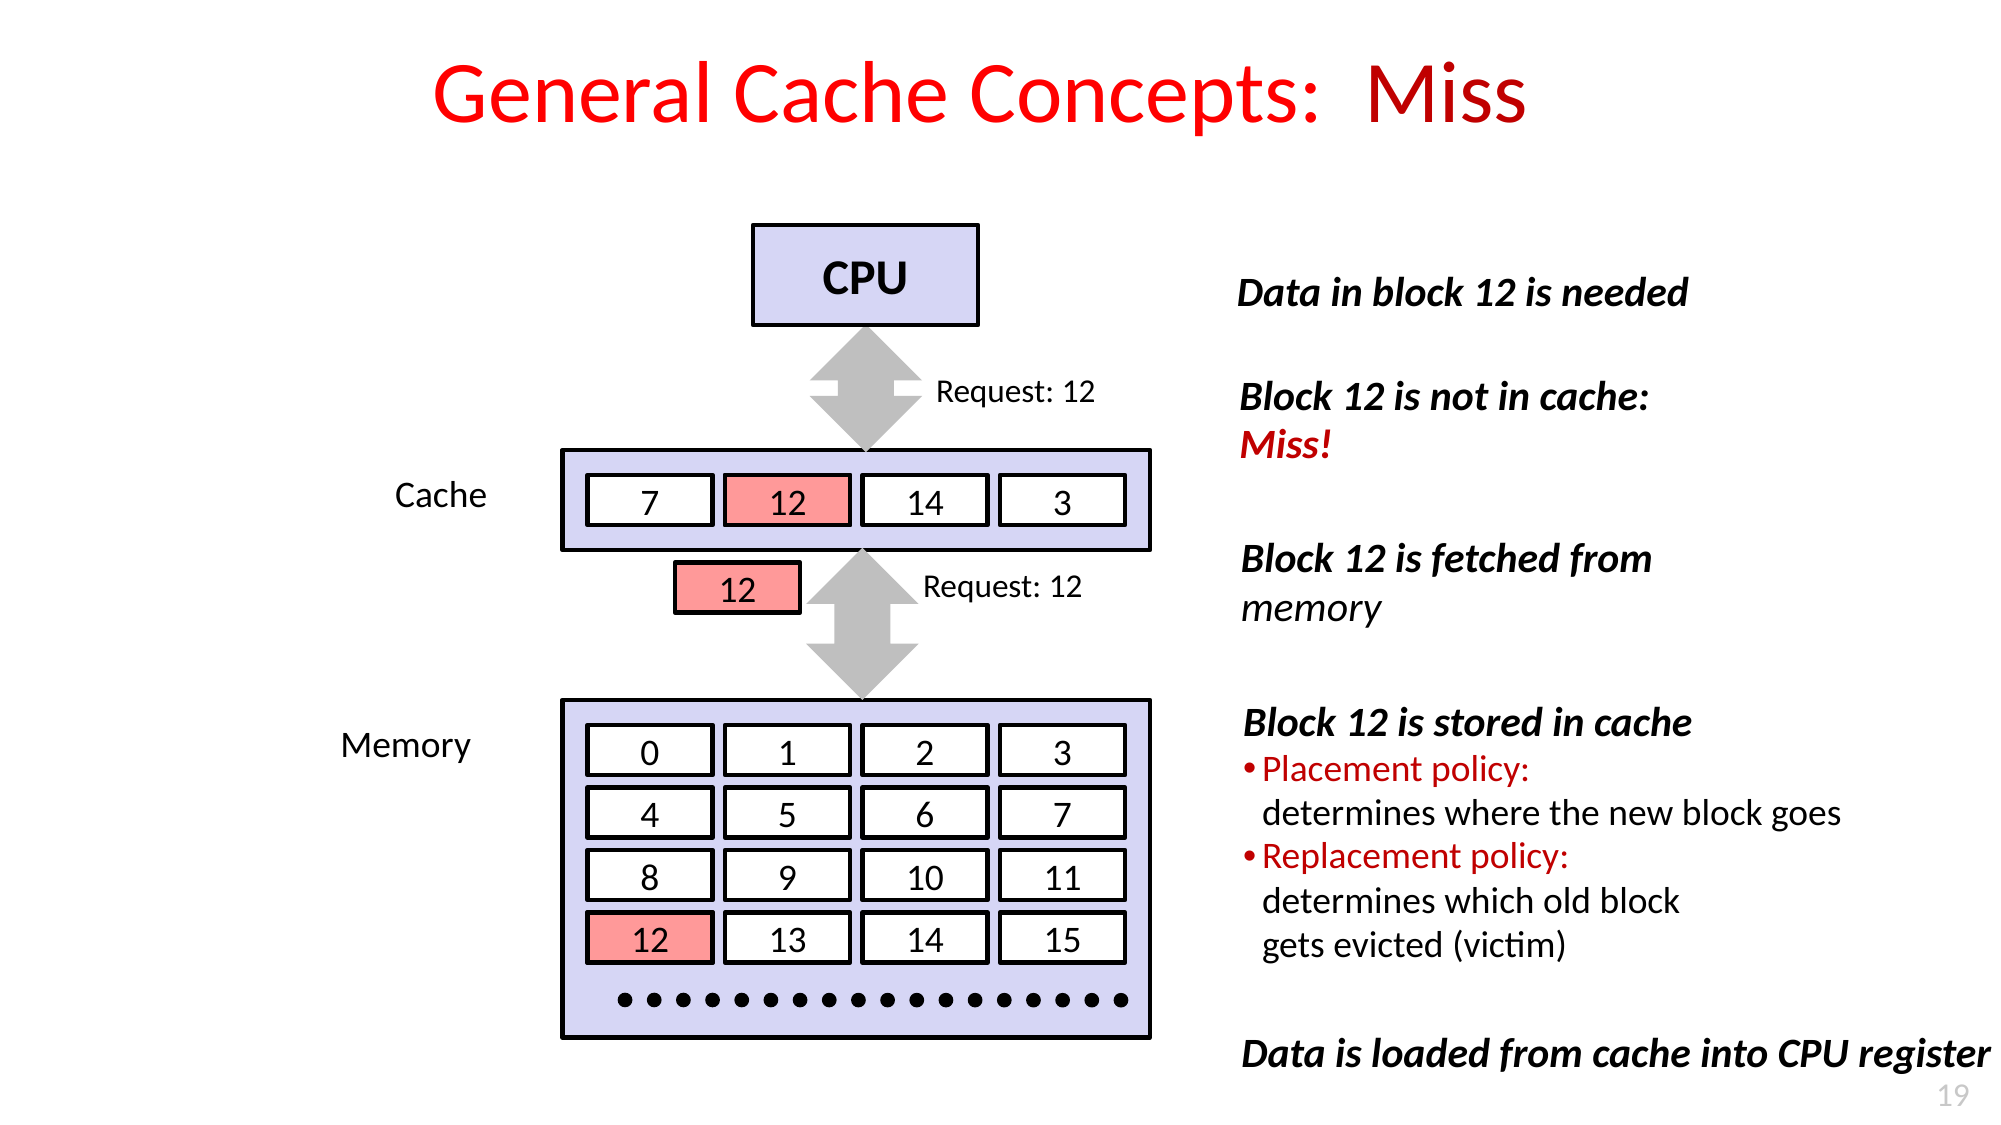

General Cache Concepts:  Miss
CPU
Data in block 12 is needed

Request: 12
Block 12 is not in cache:
Miss!

Cache
7
9
14
3
12
Block 12 is fetched from
memory

Request: 12
12
Block 12 is stored in cache
Placement policy:
determines where the new block goes
Replacement policy:
determines which old block
gets evicted (victim)

Memory
0
1
2
3
4
5
6
7
8
9
10
11
12
12
13
14
15
Data is loaded from cache into CPU register
19